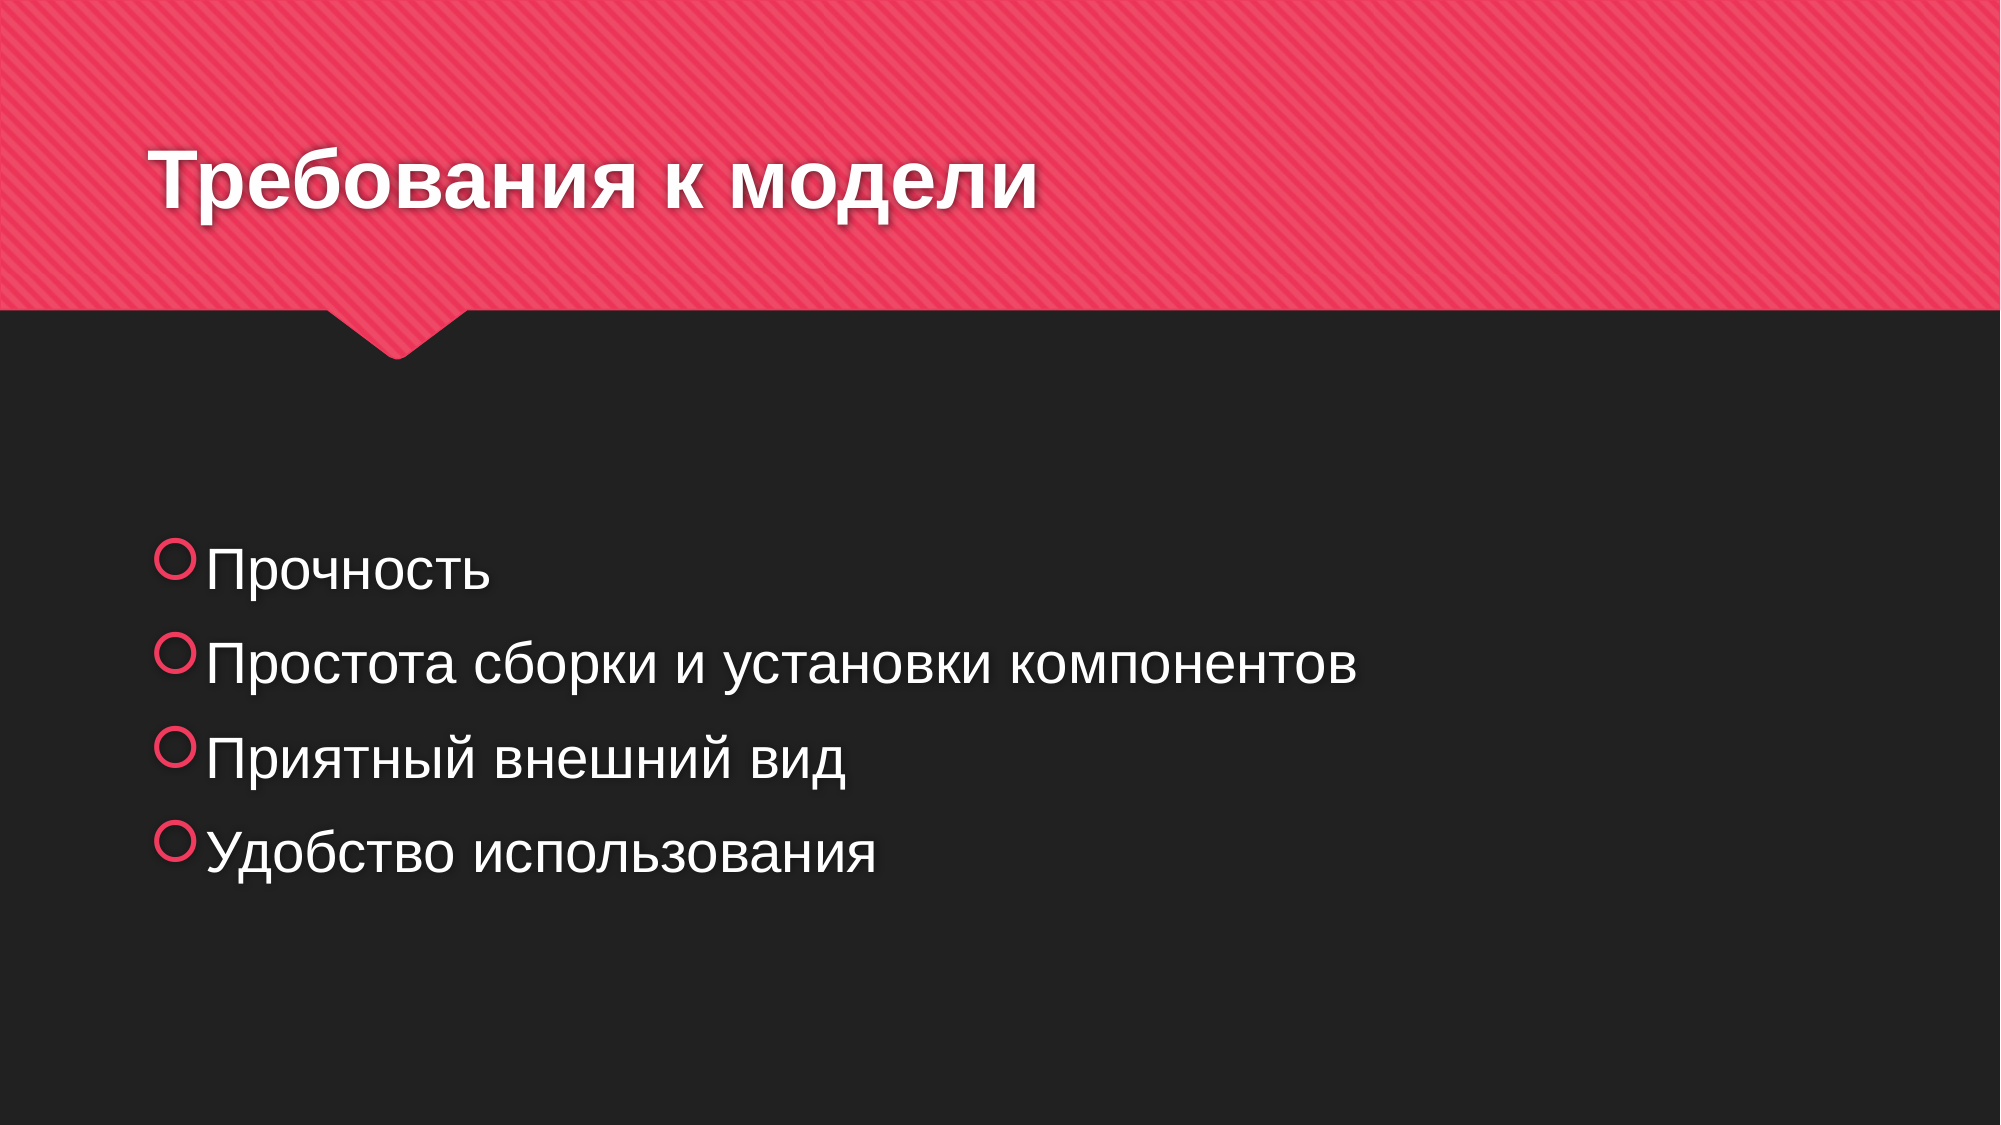

# Требования к модели
Прочность
Простота сборки и установки компонентов
Приятный внешний вид
Удобство использования